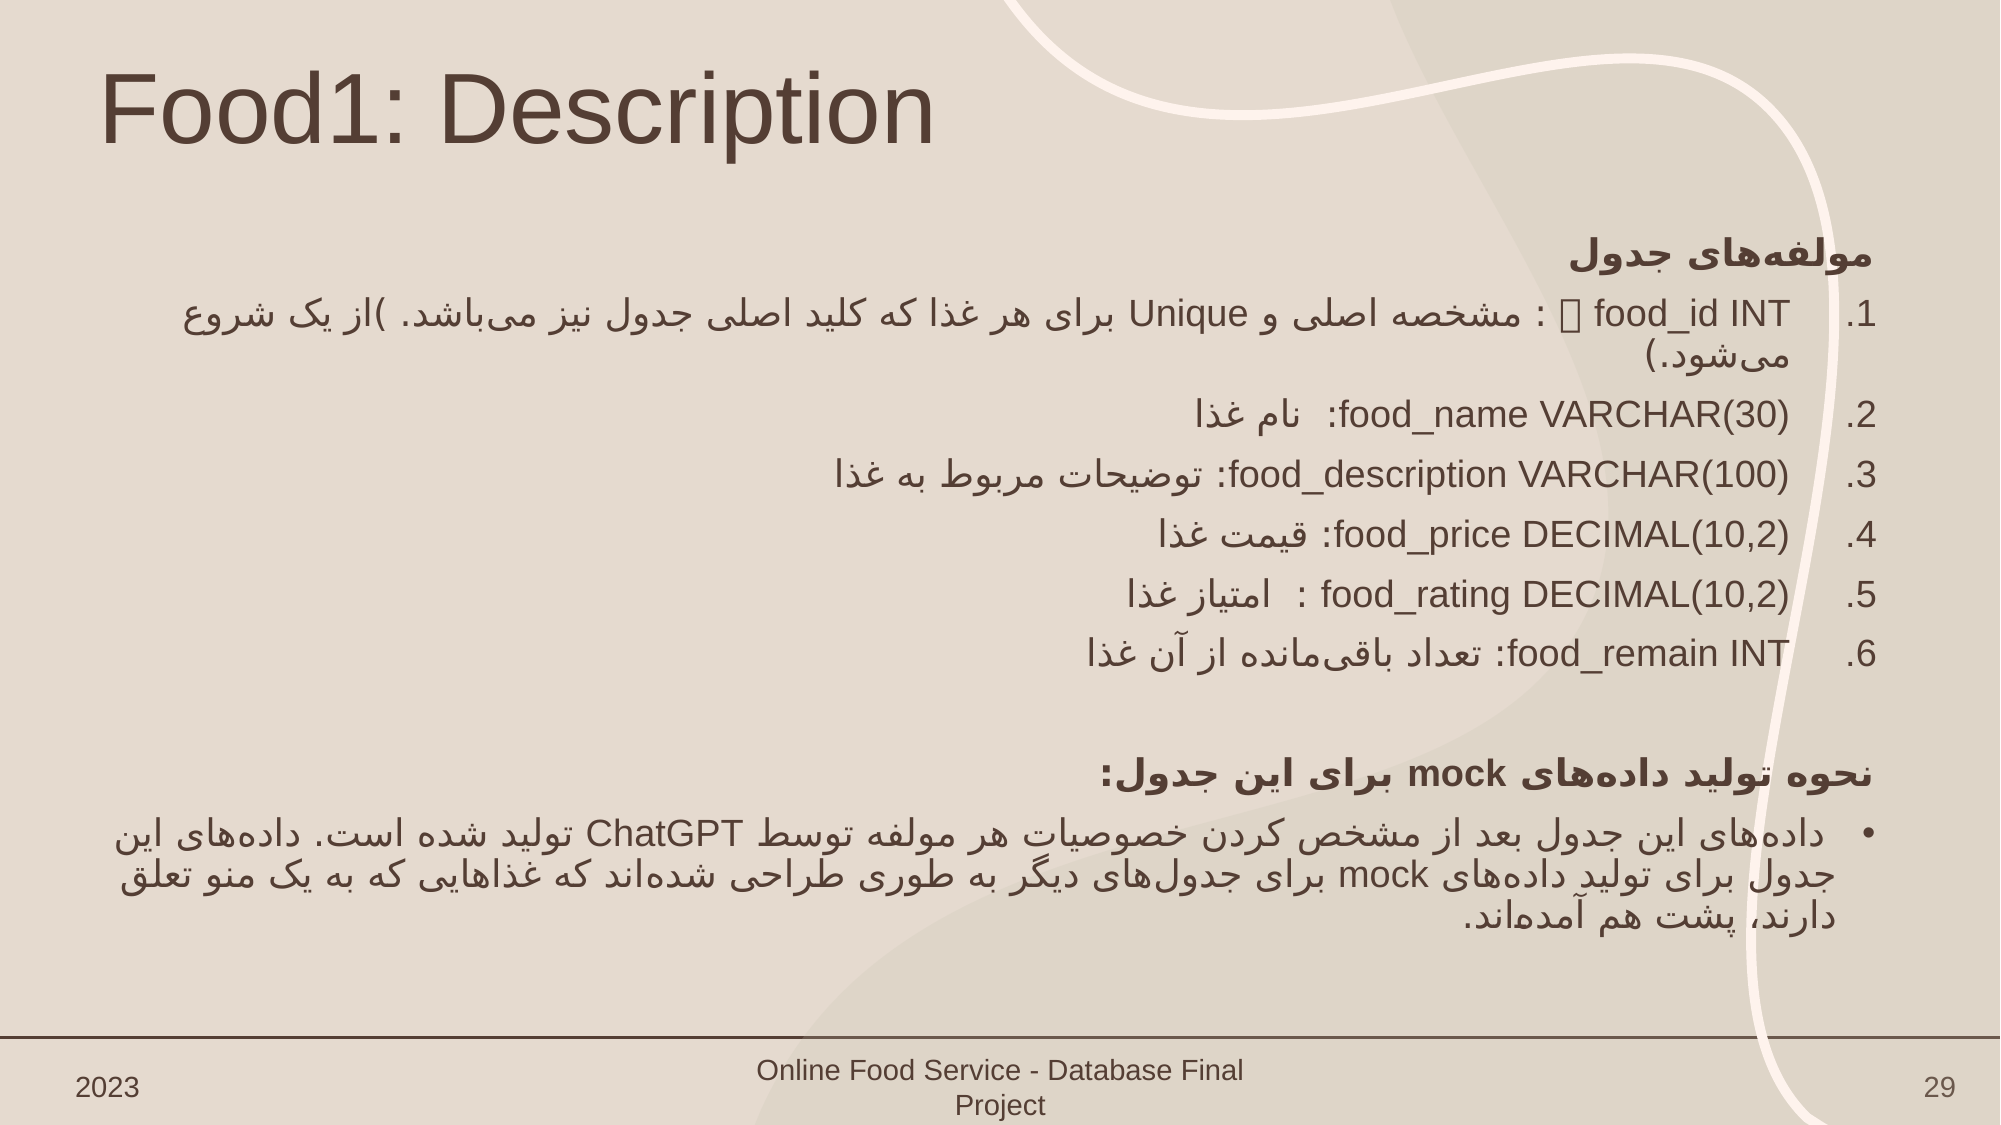

# Food1: Description
مولفه‌های جدول
food_id INT 🗝 : مشخصه اصلی و Unique برای هر غذا که کلید اصلی جدول نیز می‌باشد. )از یک شروع می‌شود.)
food_name VARCHAR(30):  نام غذا
food_description VARCHAR(100): توضیحات مربوط به غذا
food_price DECIMAL(10,2): قیمت غذا
food_rating DECIMAL(10,2) :  امتیاز غذا
food_remain INT: تعداد باقی‌مانده از آن غذا

نحوه تولید داده‌های mock برای این جدول:
 داده‌های این جدول بعد از مشخص کردن خصوصیات هر مولفه توسط ChatGPT تولید شده است. داده‌های این جدول برای تولید داده‌های mock برای جدول‌های دیگر به طوری طراحی شده‌اند که غذاهایی که به یک منو تعلق دارند، پشت هم آمده‌اند.
2023
Online Food Service - Database Final Project
29